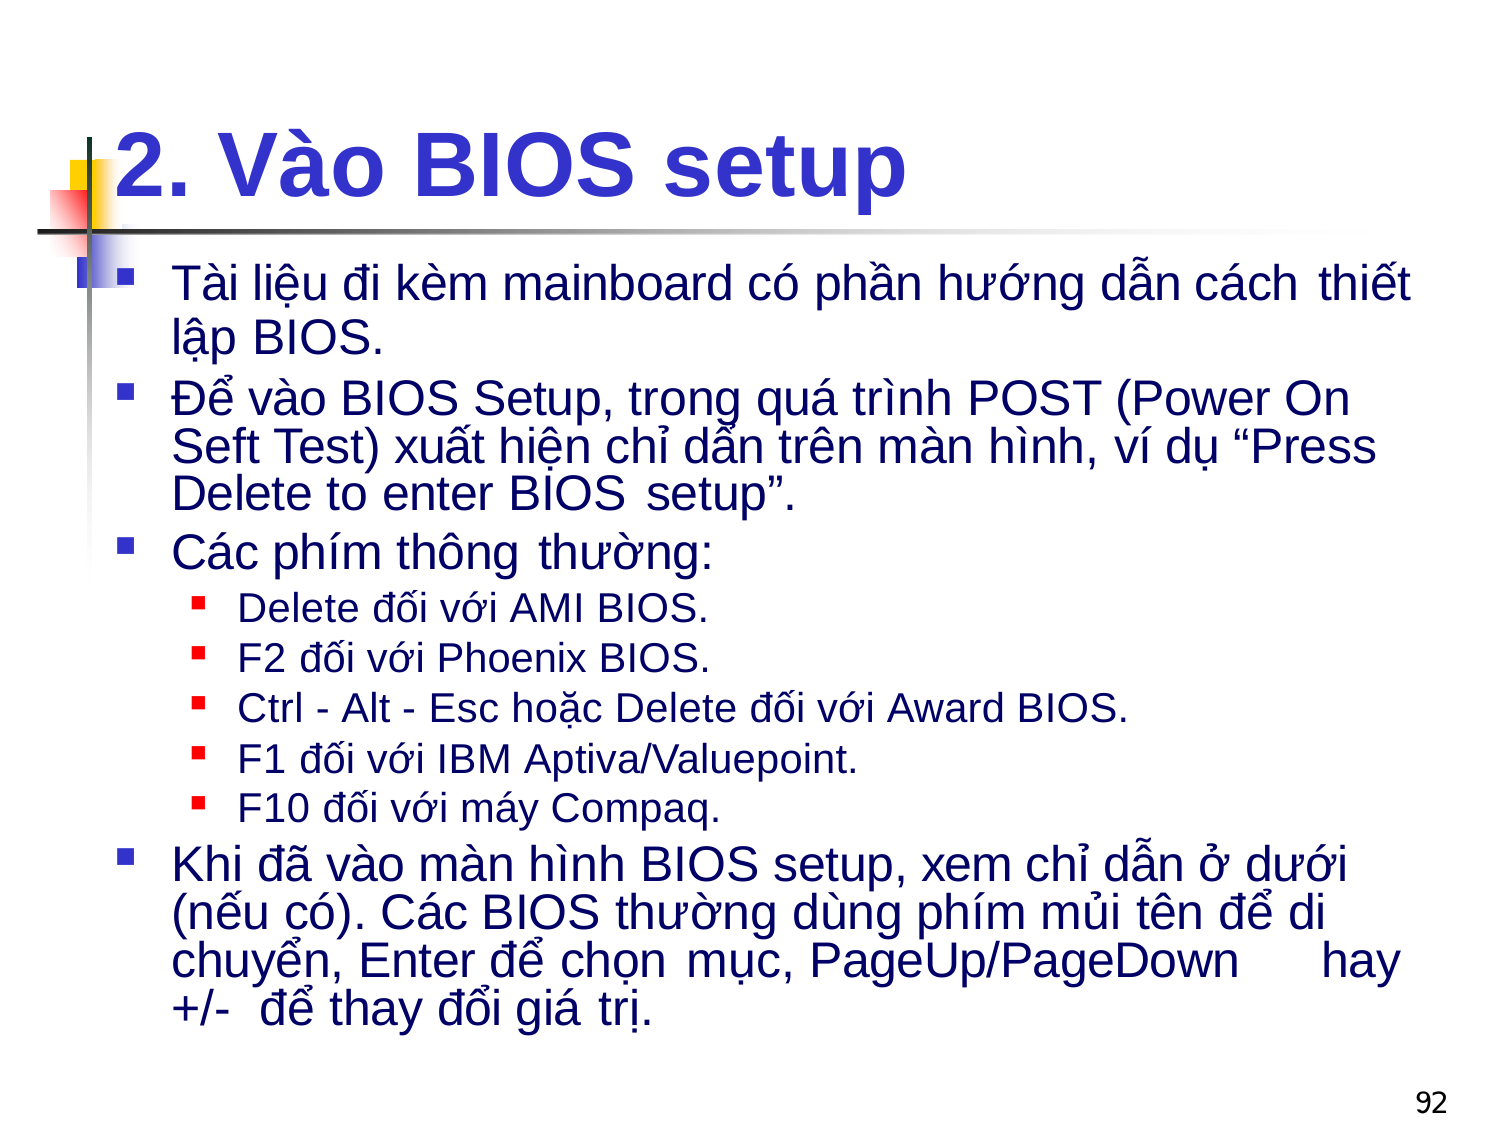

# 2. Vào BIOS setup
Tài liệu đi kèm mainboard có phần hướng dẫn cách thiết
lập BIOS.
Để vào BIOS Setup, trong quá trình POST (Power On  Seft Test) xuất hiện chỉ dẩn trên màn hình, ví dụ “Press  Delete to enter BIOS setup”.
Các phím thông thường:
Delete đối với AMI BIOS.
F2 đối với Phoenix BIOS.
Ctrl - Alt - Esc hoặc Delete đối với Award BIOS.
F1 đối với IBM Aptiva/Valuepoint.
F10 đối với máy Compaq.
Khi đã vào màn hình BIOS setup, xem chỉ dẫn ở dưới  (nếu có). Các BIOS thường dùng phím mủi tên để di  chuyển, Enter để chọn mục, PageUp/PageDown	hay +/-  để thay đổi giá trị.
92